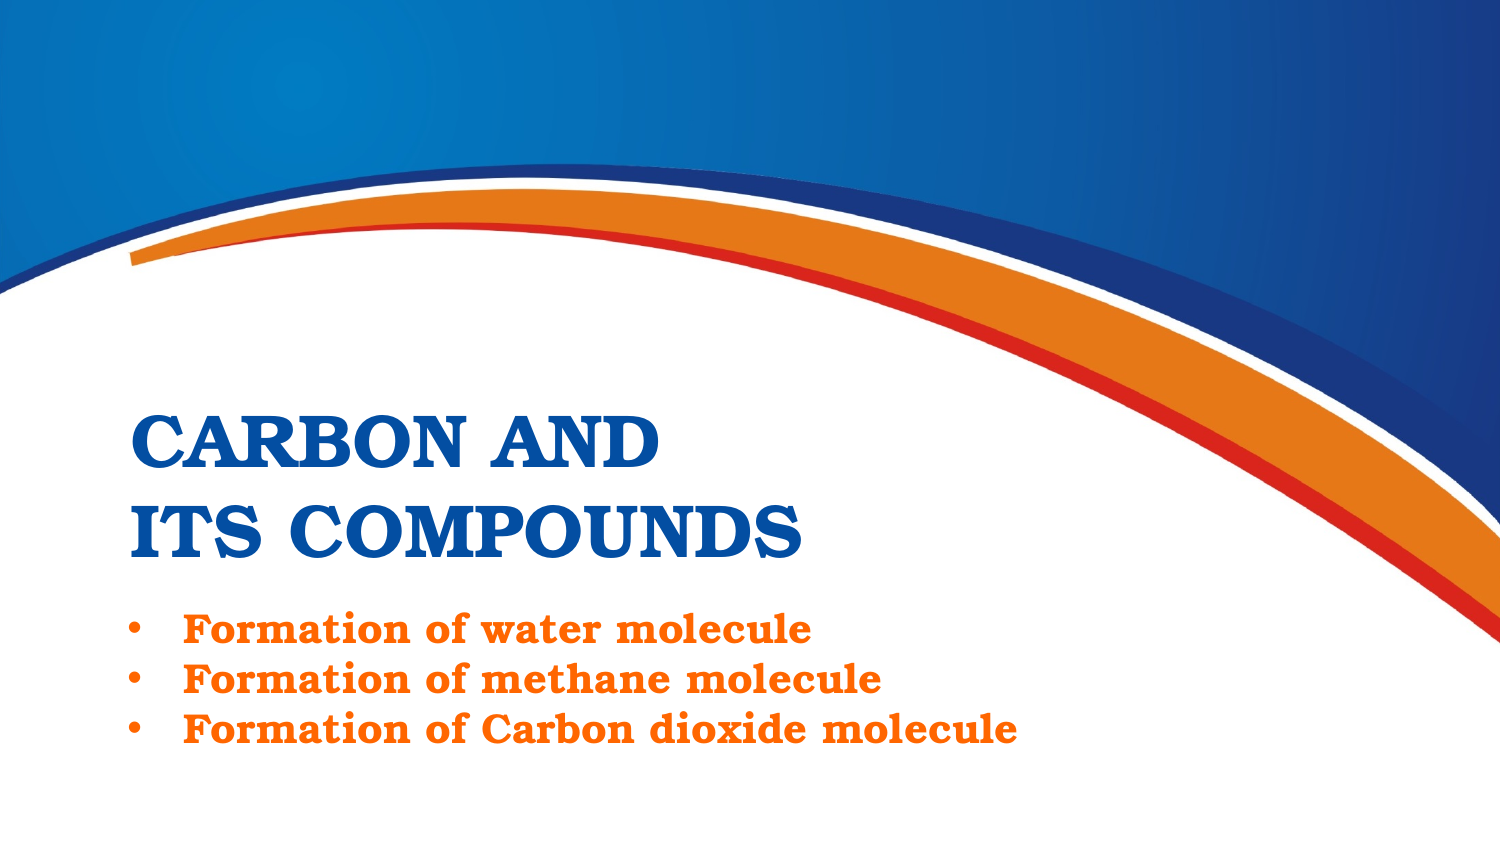

CARBON AND
ITS COMPOUNDS
Formation of water molecule
Formation of methane molecule
Formation of Carbon dioxide molecule